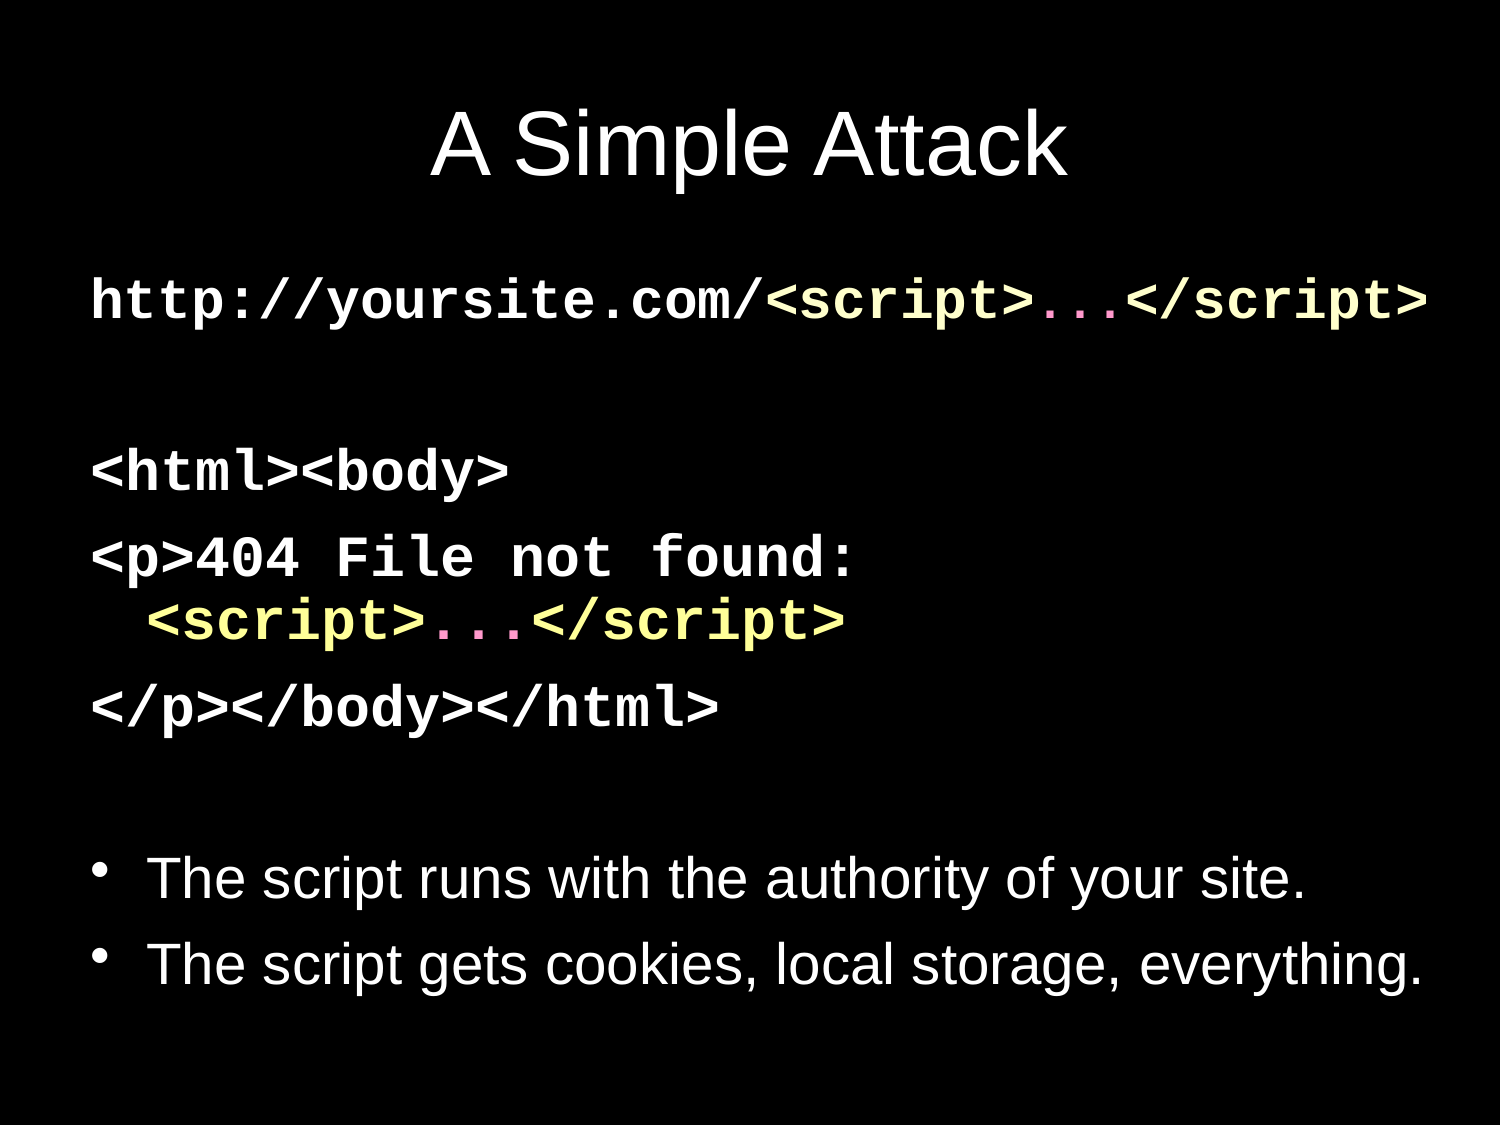

# A Simple Attack
http://yoursite.com/<script>...</script>

<html><body>
<p>404 File not found: <script>...</script>
</p></body></html>

The script runs with the authority of your site.
The script gets cookies, local storage, everything.